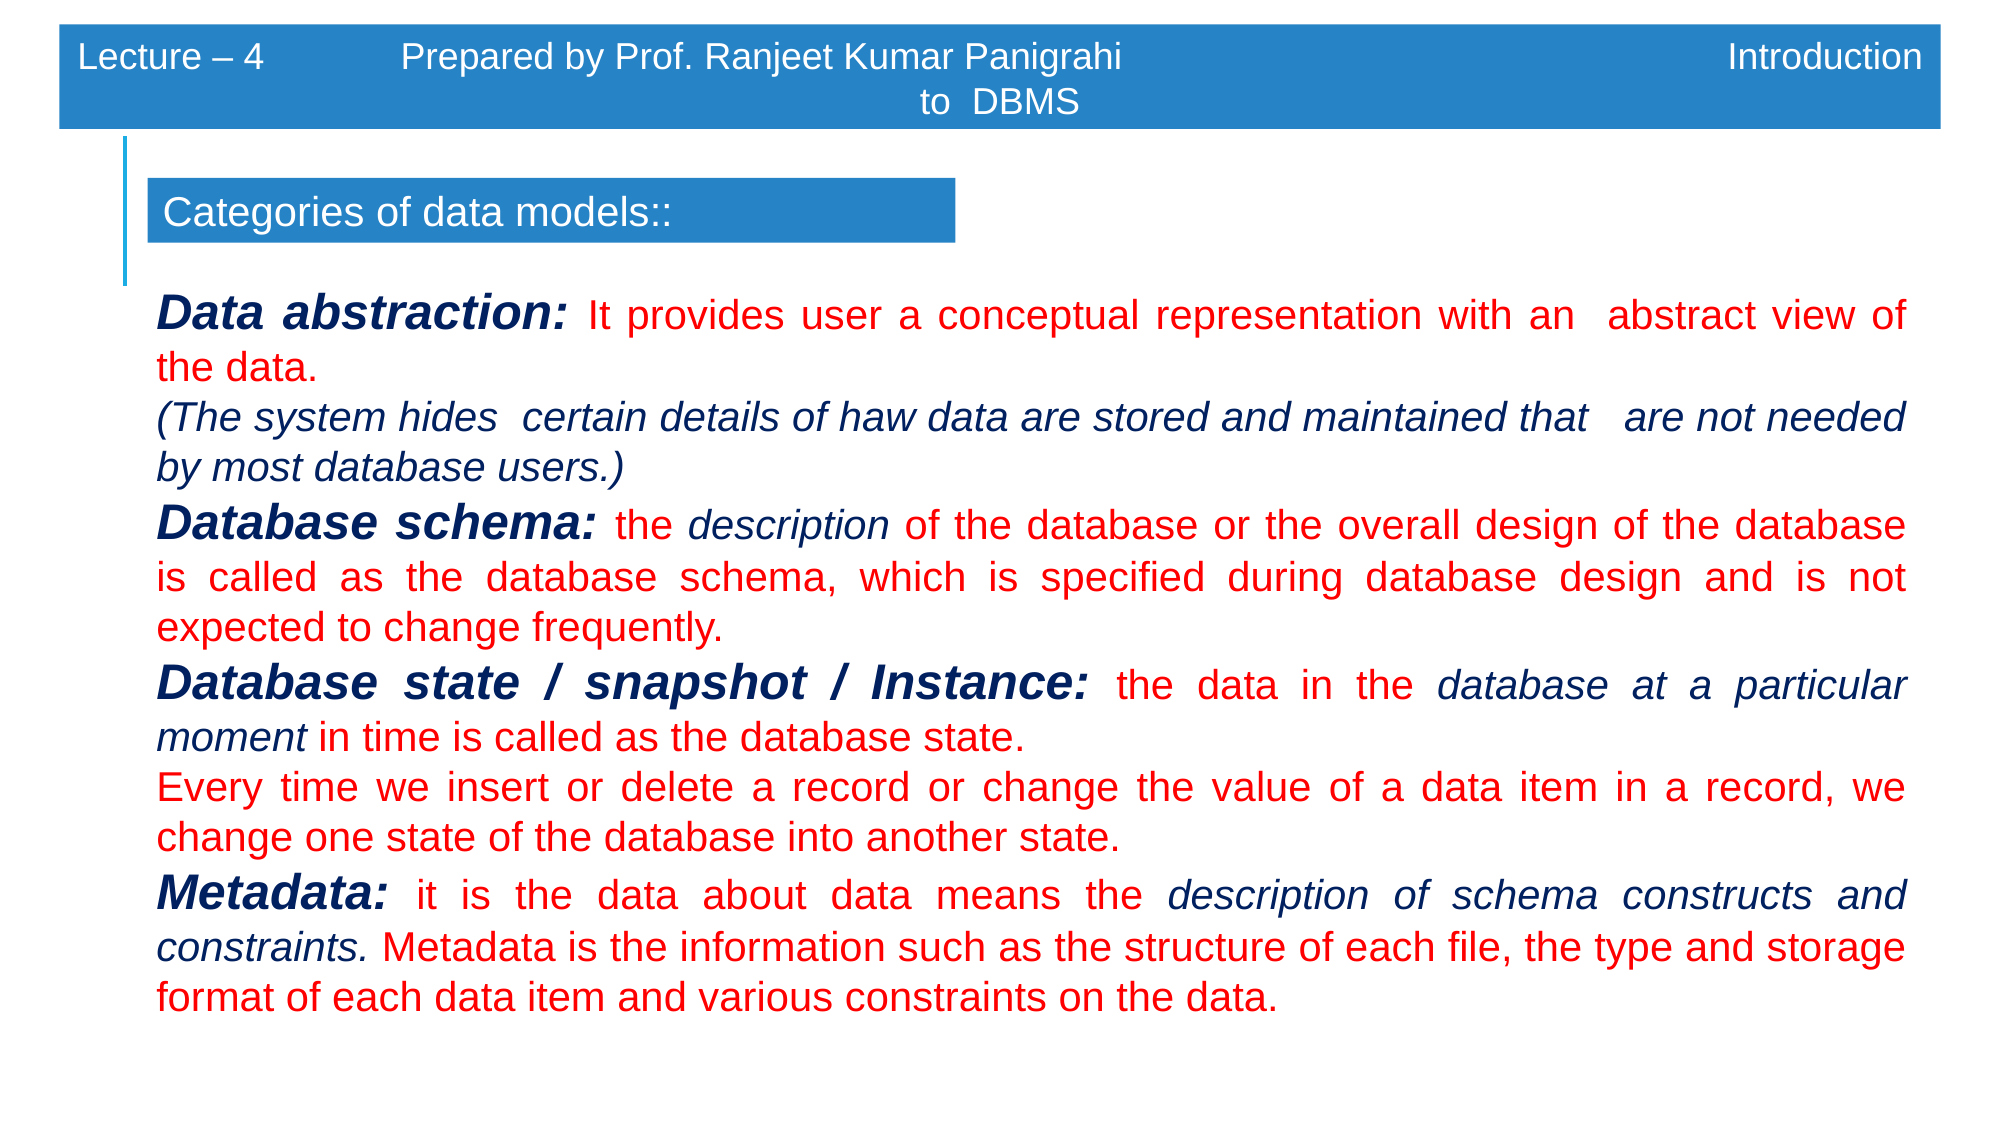

Lecture – 4             Prepared by Prof. Ranjeet Kumar Panigrahi					Introduction to  DBMS
Categories of data models::
Data abstraction: It provides user a conceptual representation with an  abstract view of the data.
(The system hides  certain details of haw data are stored and maintained that   are not needed by most database users.)
Database schema: the description of the database or the overall design of the database is called as the database schema, which is specified during database design and is not expected to change frequently.
Database state / snapshot / Instance: the data in the database at a particular moment in time is called as the database state.
Every time we insert or delete a record or change the value of a data item in a record, we change one state of the database into another state.
Metadata: it is the data about data means the description of schema constructs and constraints. Metadata is the information such as the structure of each file, the type and storage format of each data item and various constraints on the data.